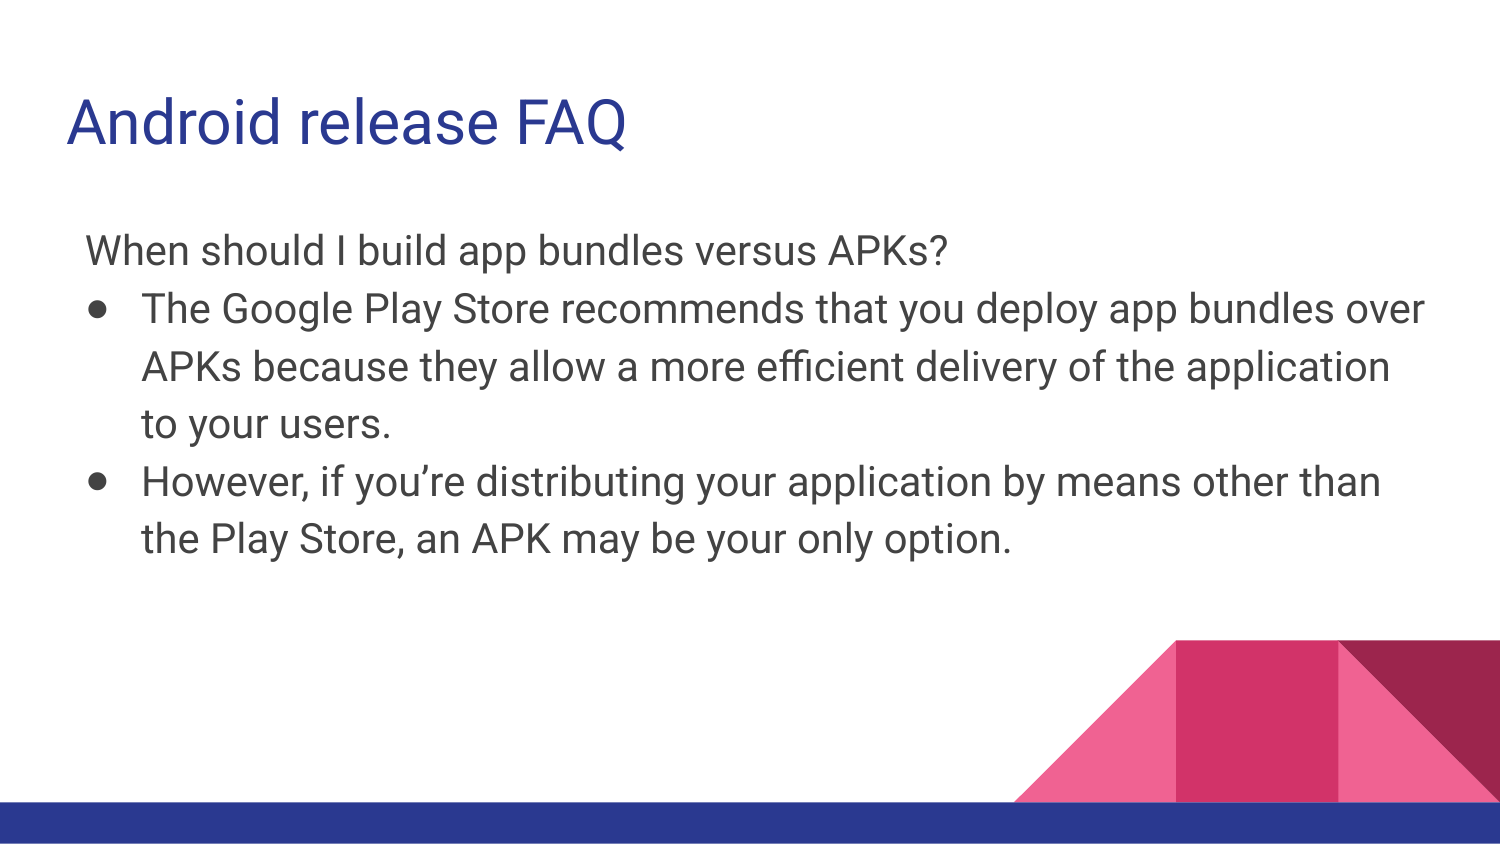

# Android release FAQ
When should I build app bundles versus APKs?
The Google Play Store recommends that you deploy app bundles over APKs because they allow a more efficient delivery of the application to your users.
However, if you’re distributing your application by means other than the Play Store, an APK may be your only option.